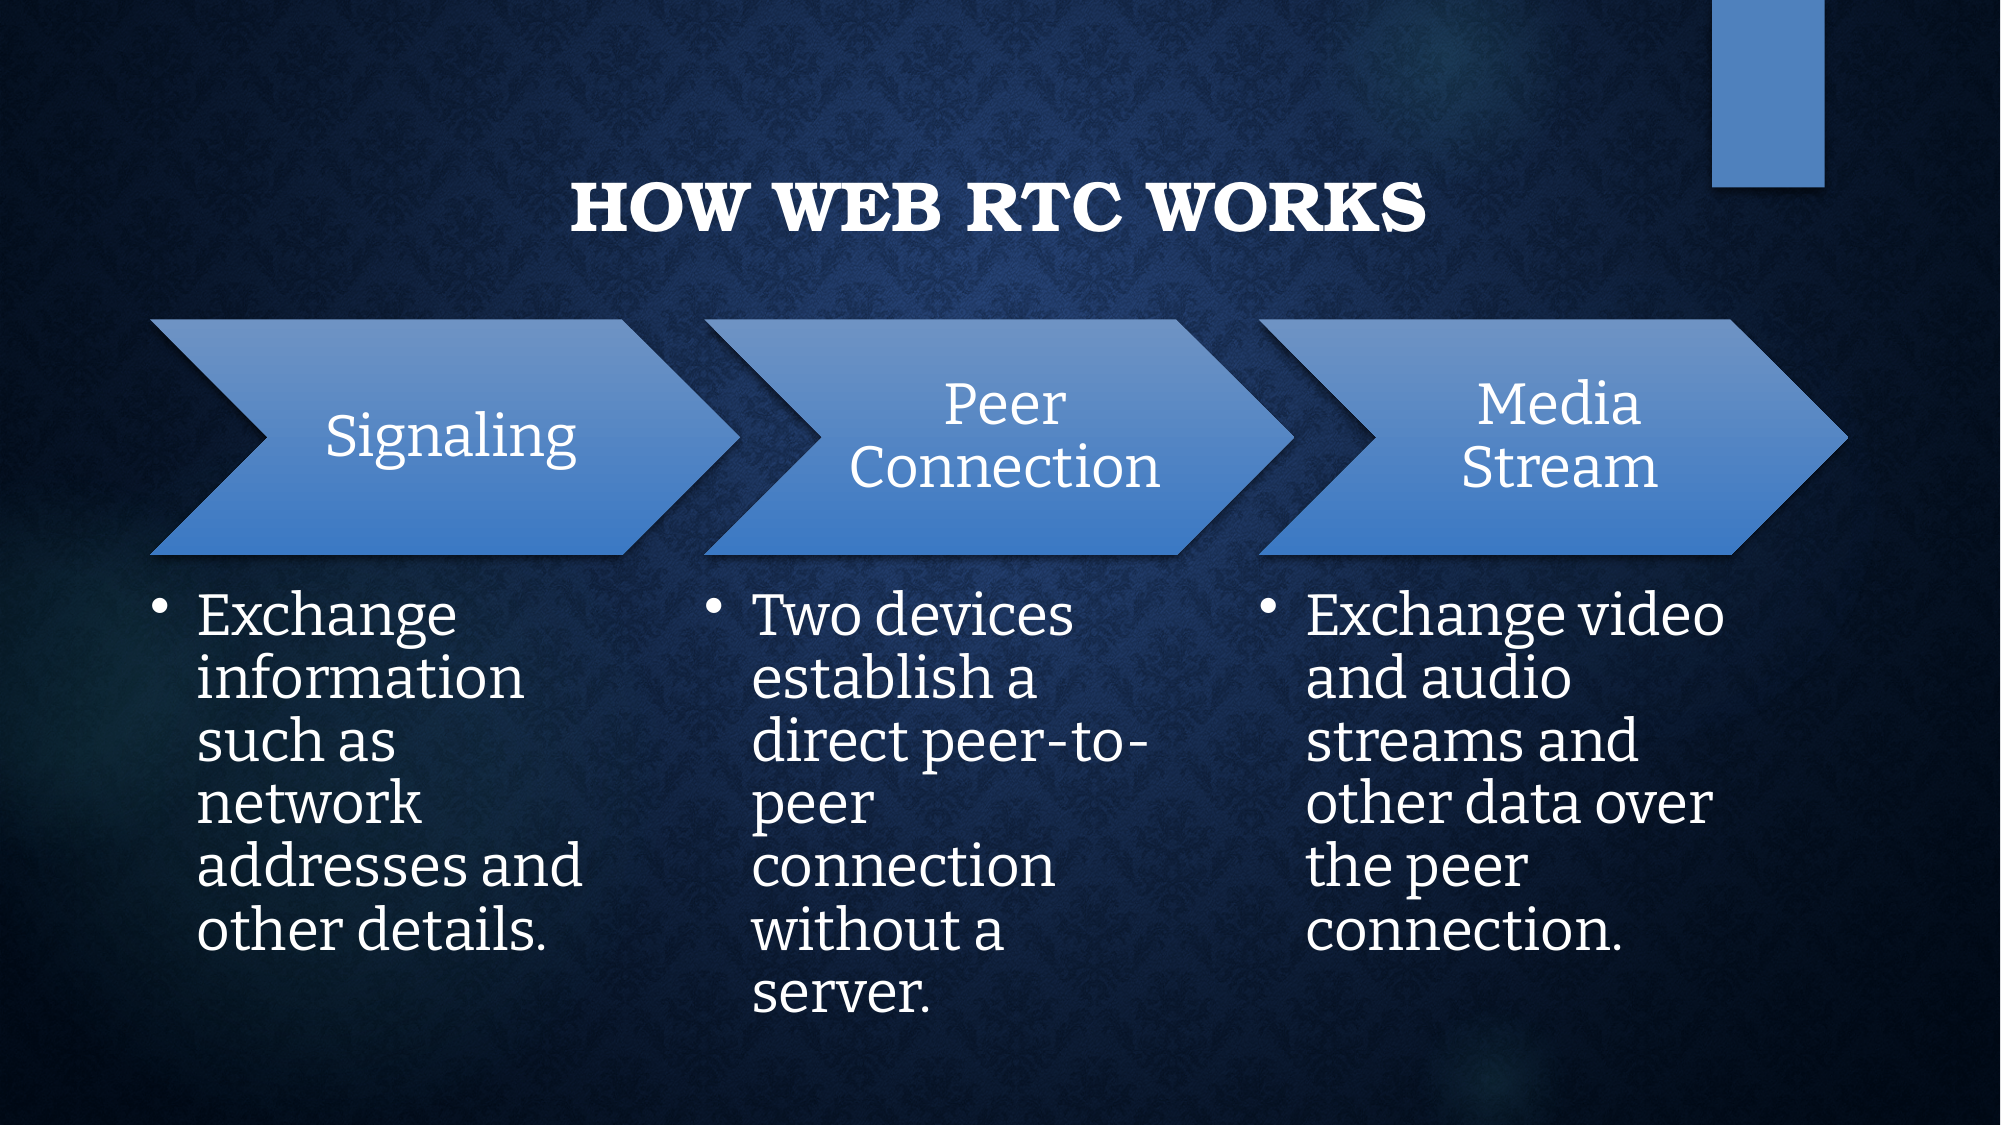

# How Web RTC works
Signaling
Exchange information such as network addresses and other details.
Peer Connection
Two devices establish a direct peer-to-peer connection without a server.
Media Stream
Exchange video and audio streams and other data over the peer connection.